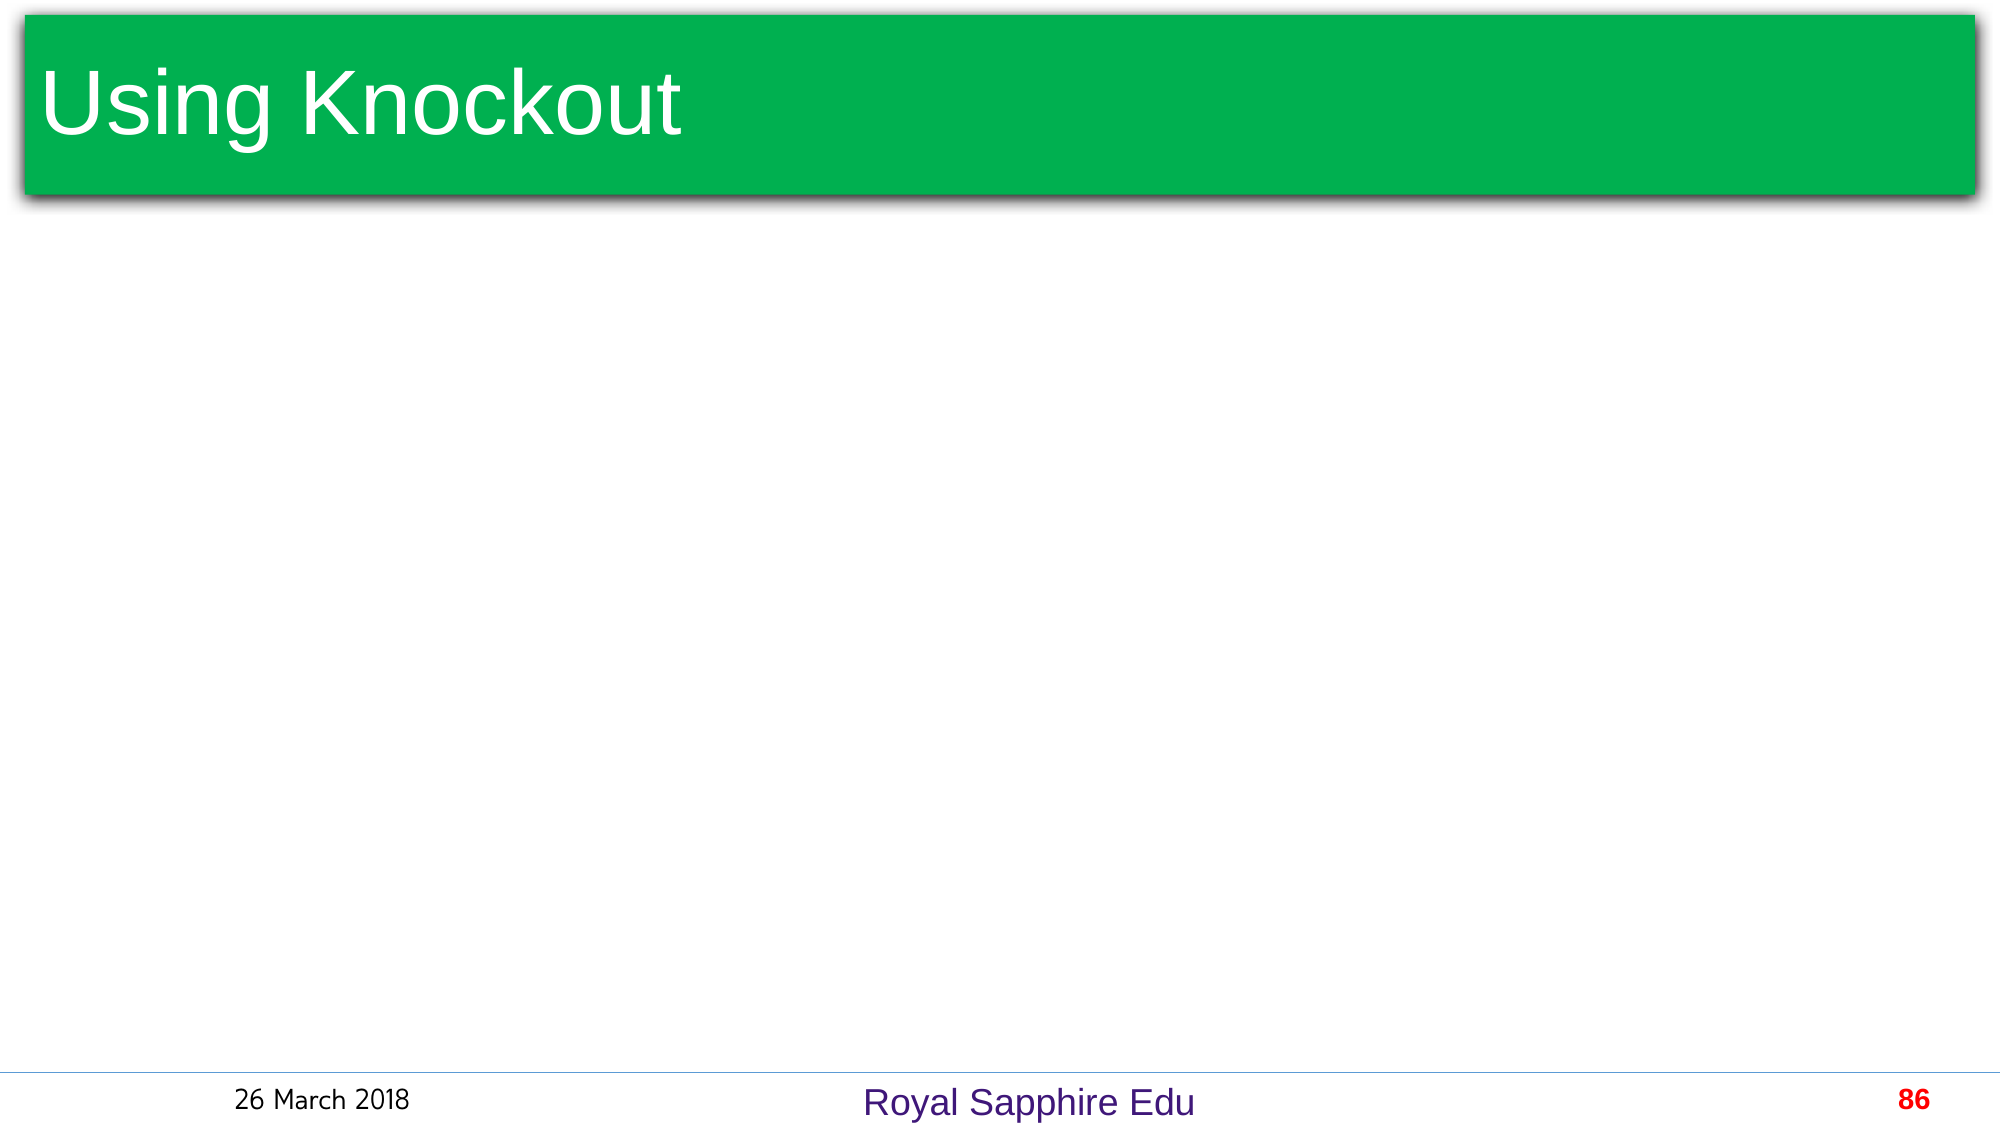

# Using Knockout

26 March 2018
86